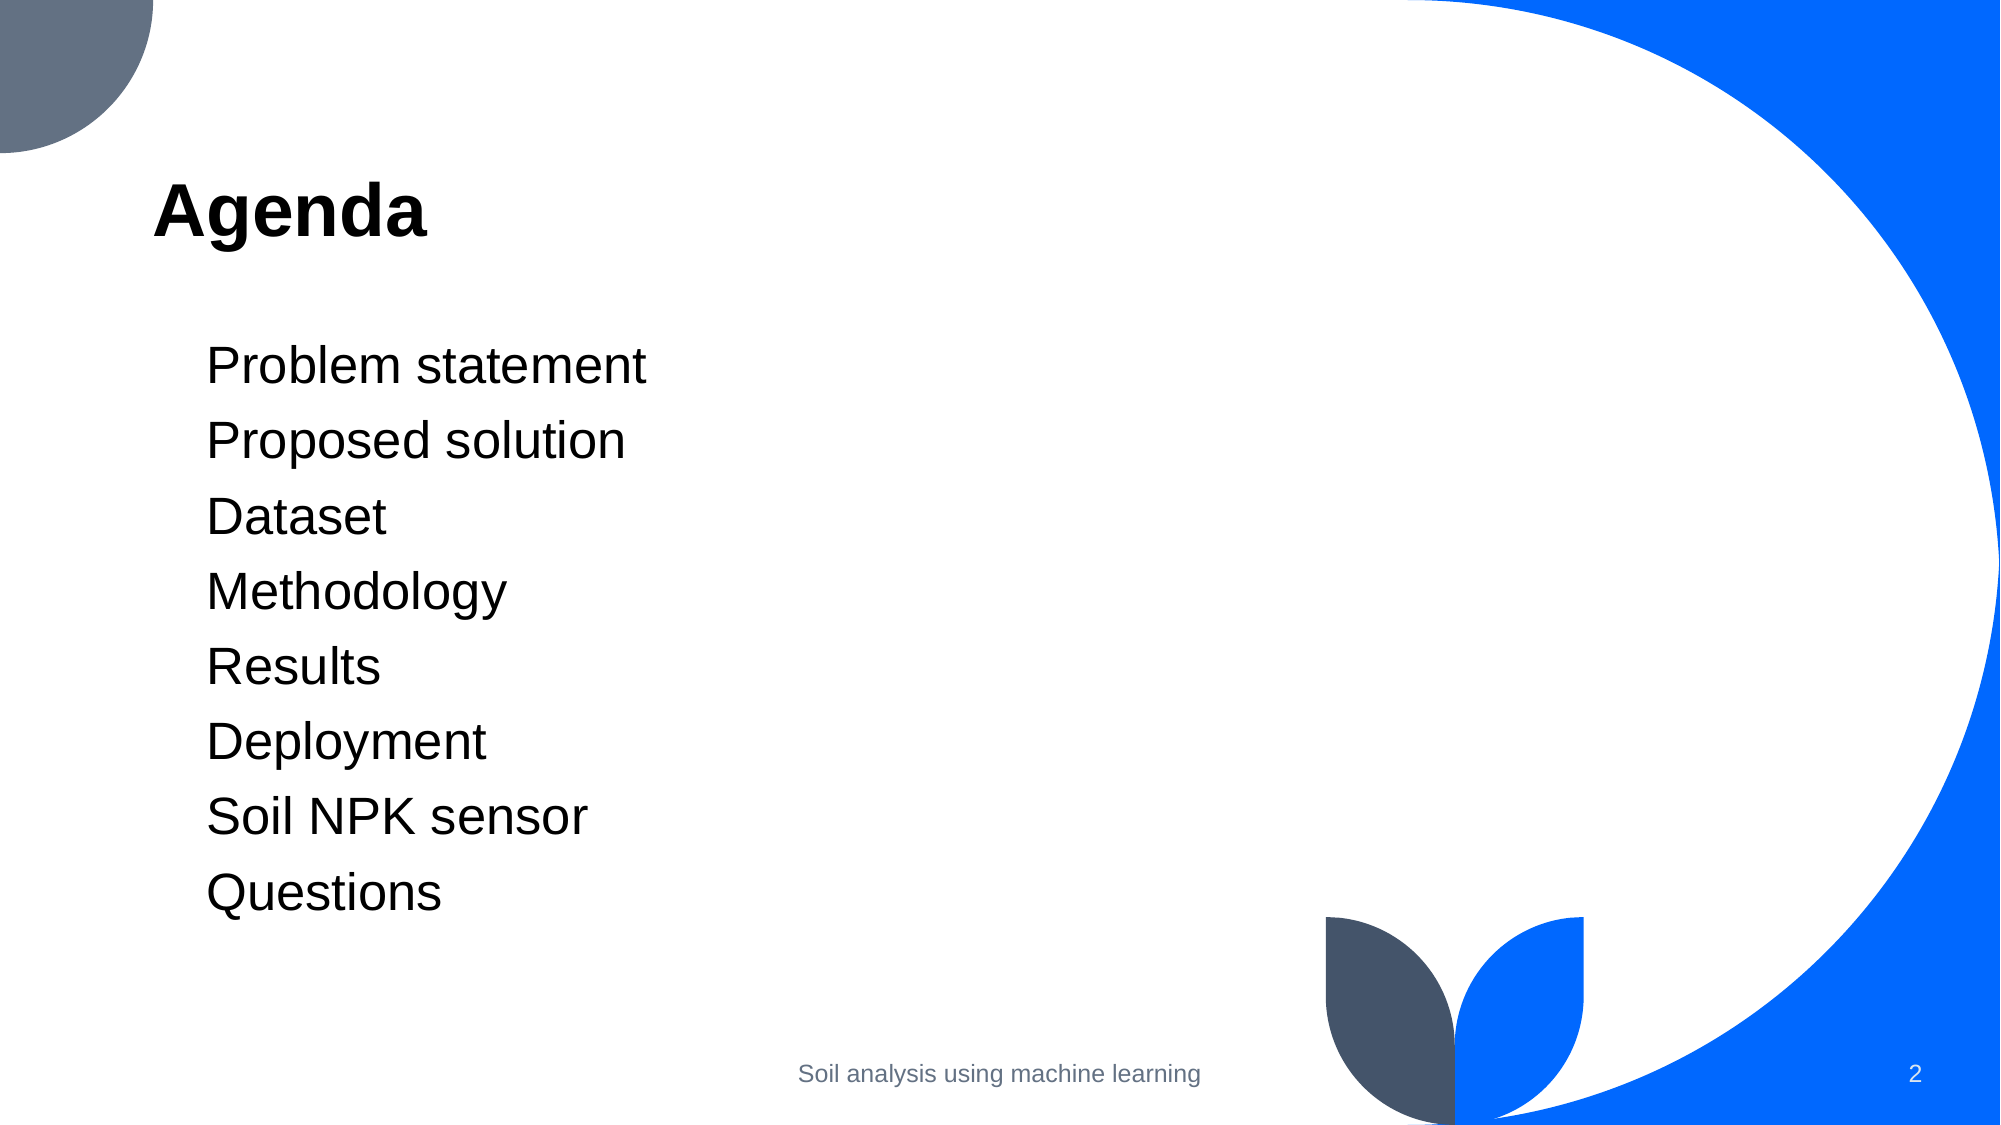

# Agenda
Problem statement
Proposed solution
Dataset
Methodology
Results
Deployment
Soil NPK sensor
Questions

Soil analysis using machine learning
2